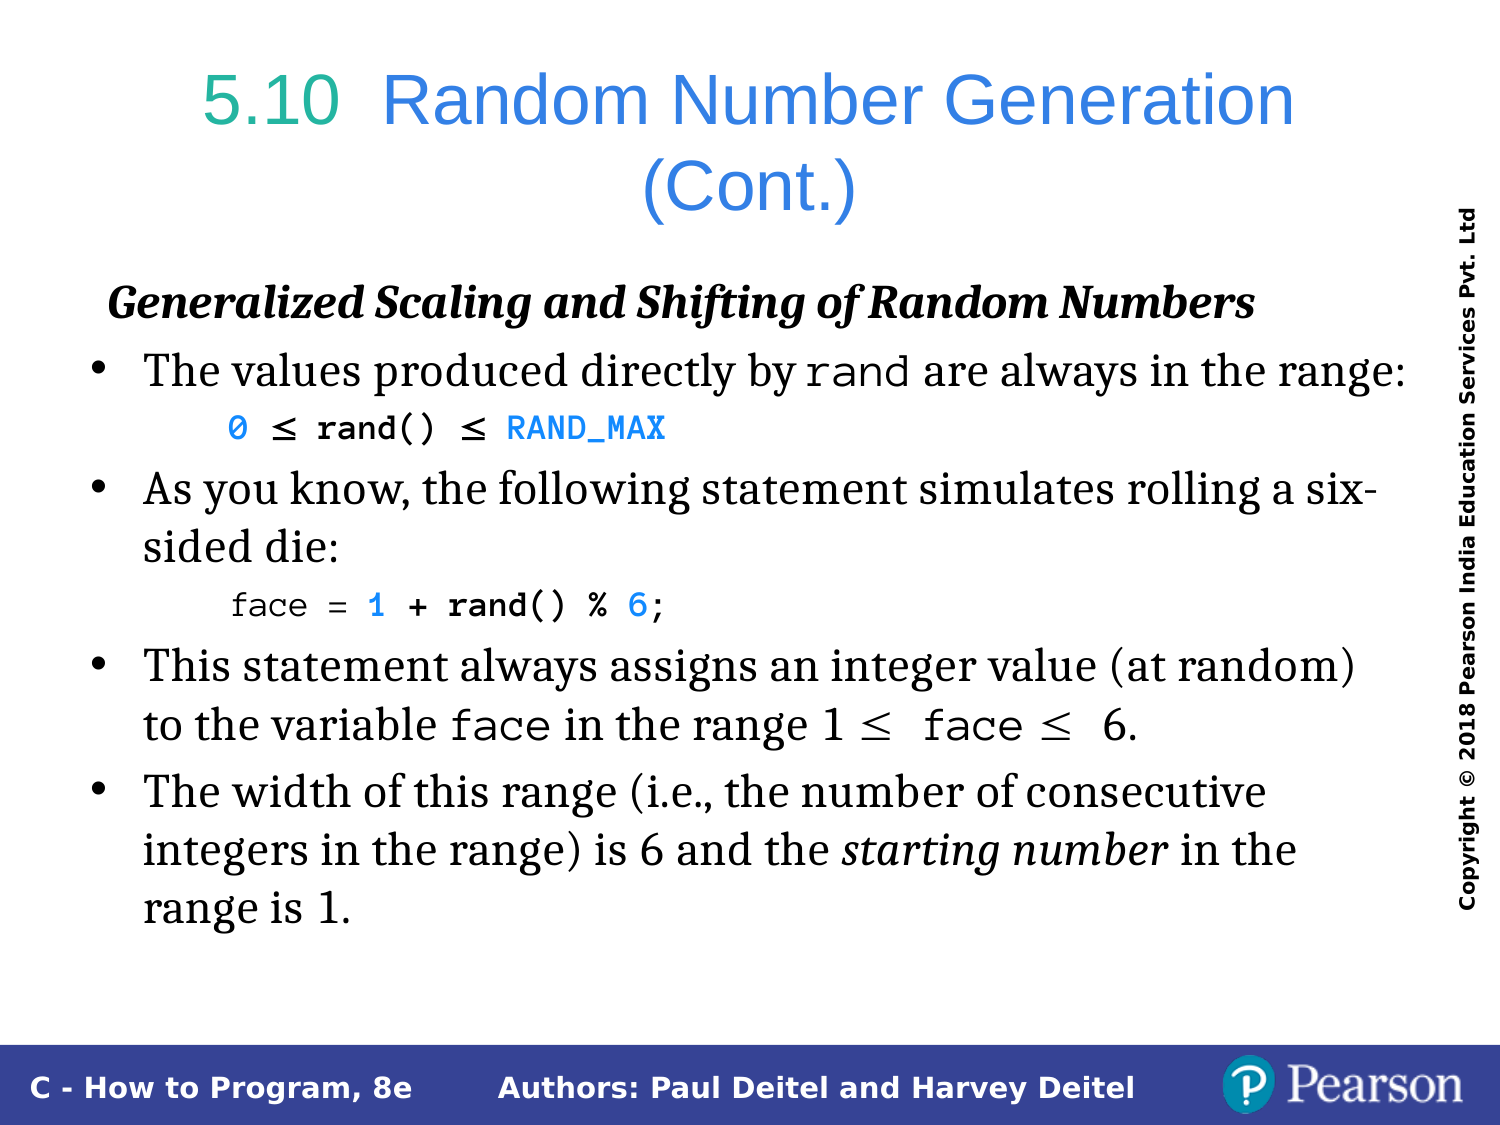

# 5.10  Random Number Generation (Cont.)
Generalized Scaling and Shifting of Random Numbers
The values produced directly by rand are always in the range:
0 ≤ rand() ≤ RAND_MAX
As you know, the following statement simulates rolling a six-sided die:
face = 1 + rand() % 6;
This statement always assigns an integer value (at random) to the variable face in the range 1 ≤ face ≤ 6.
The width of this range (i.e., the number of consecutive integers in the range) is 6 and the starting number in the range is 1.